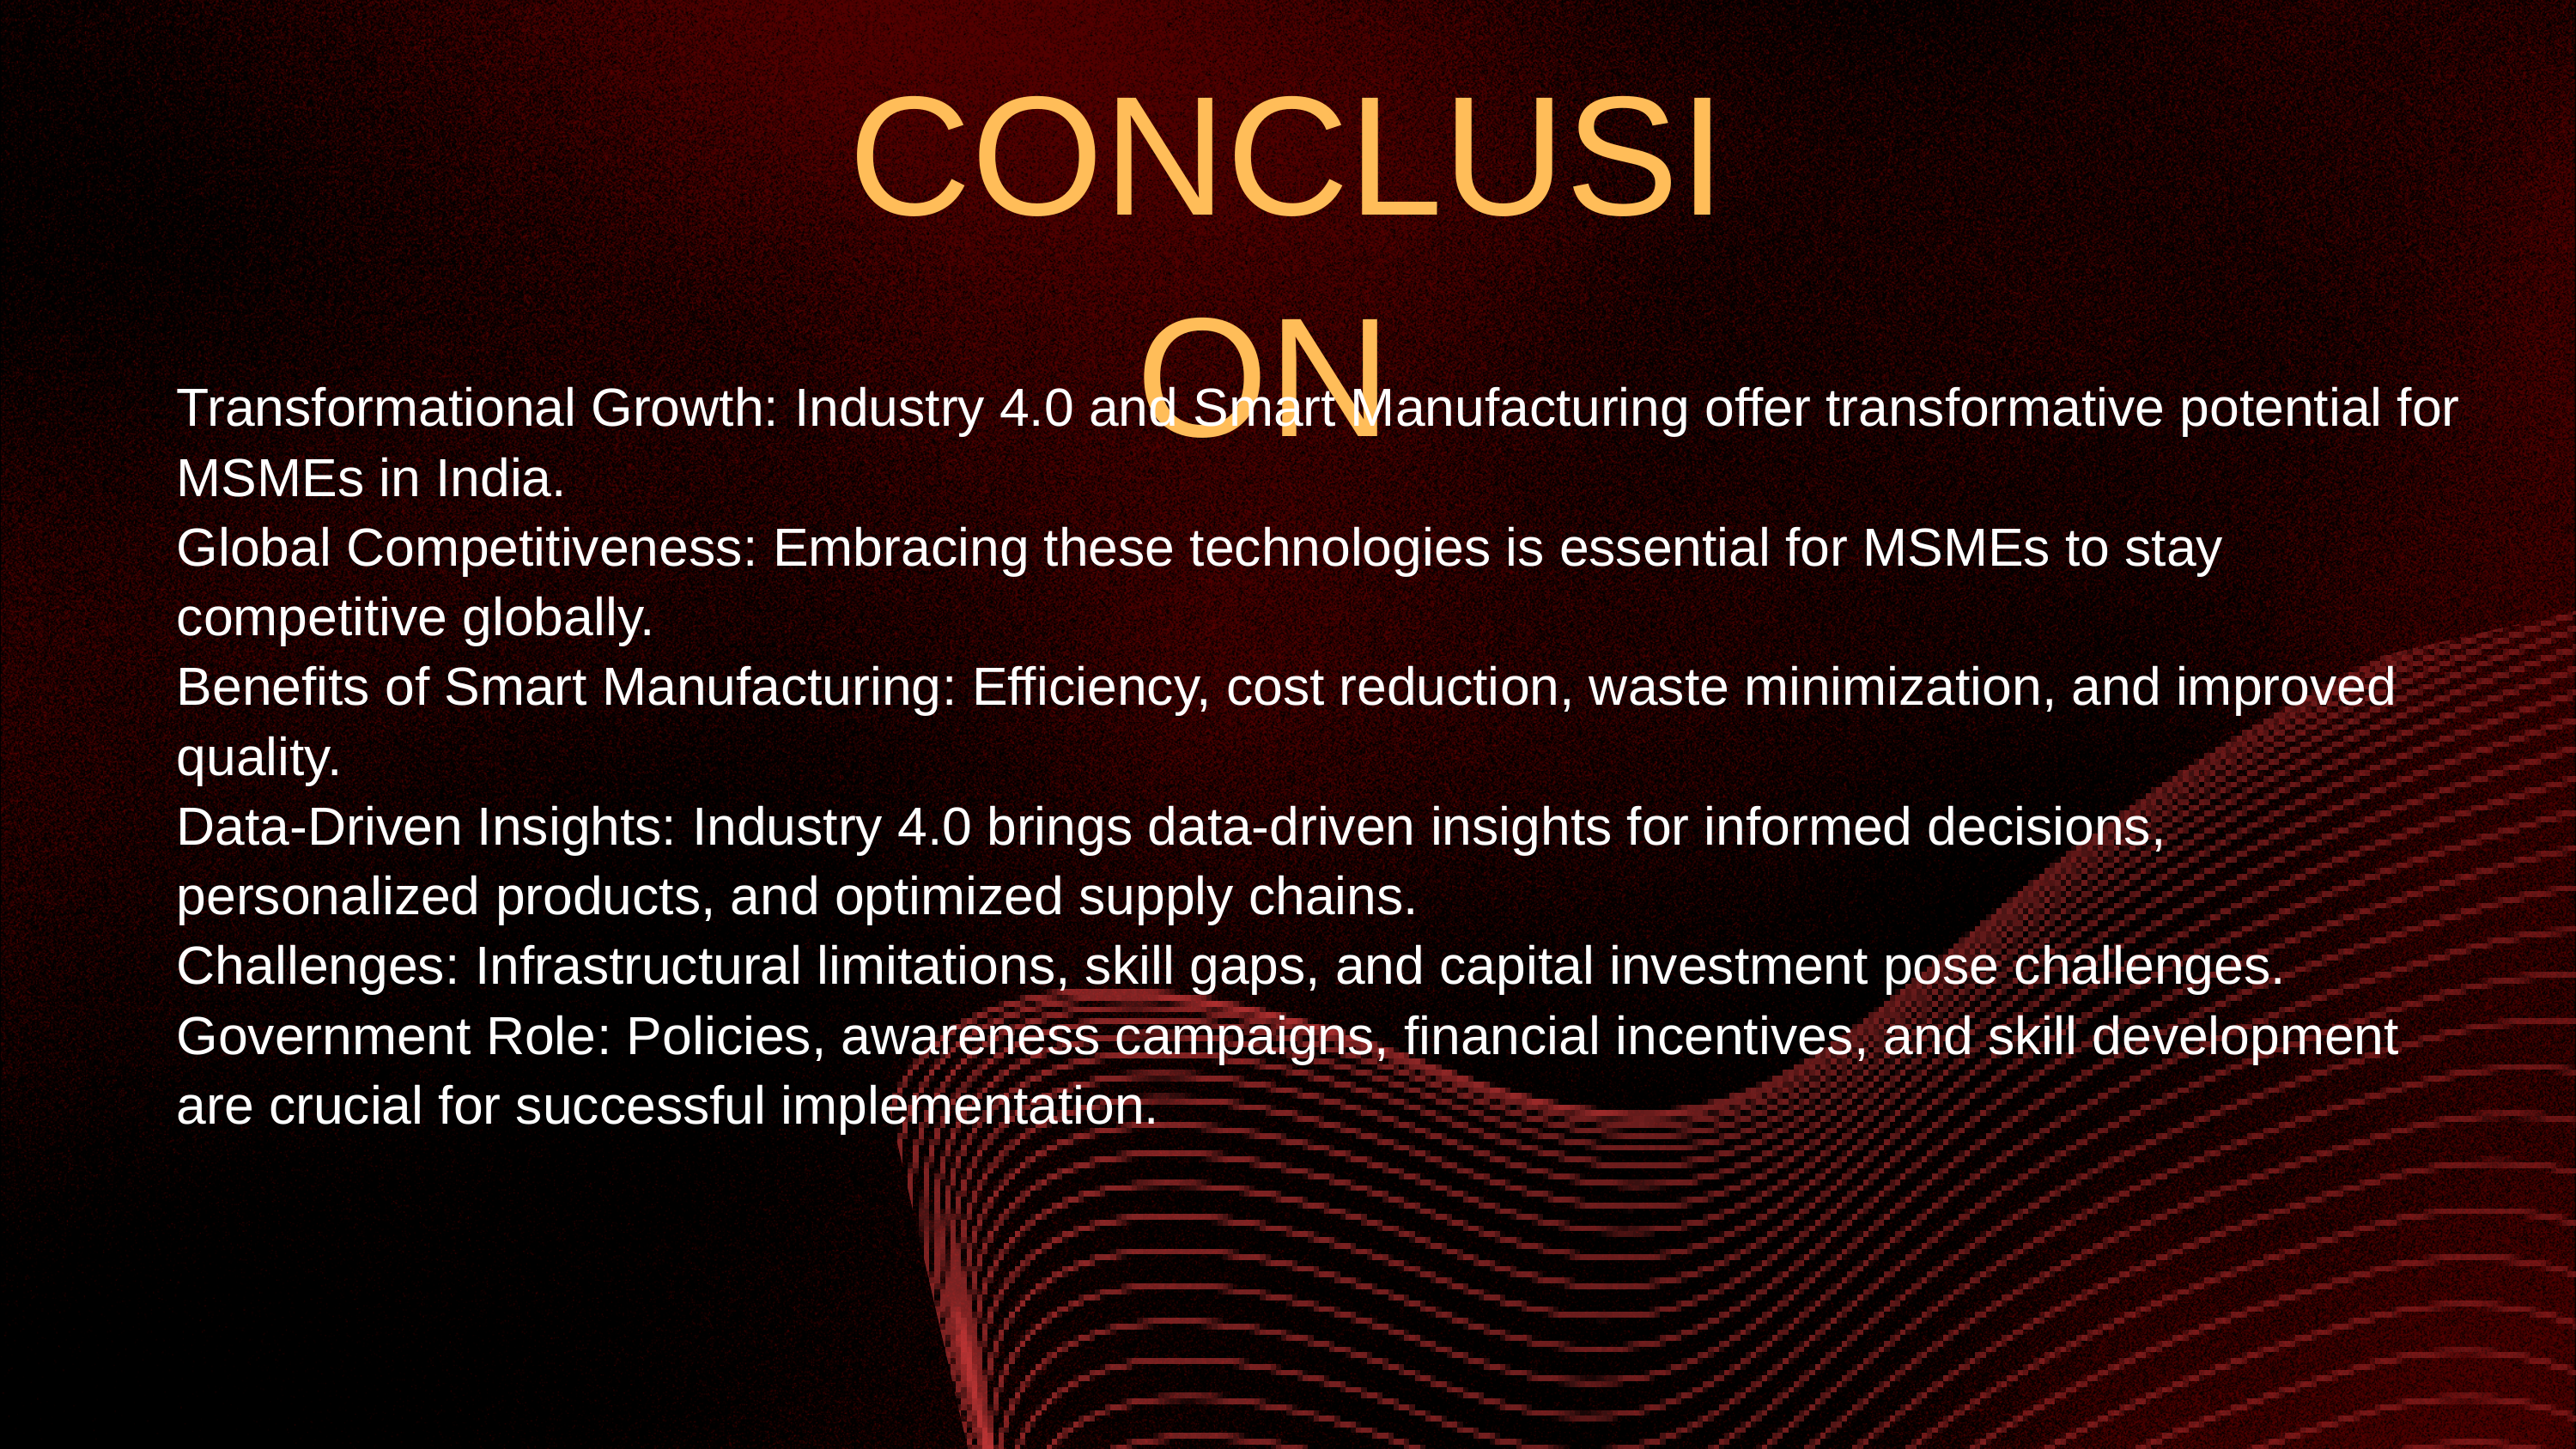

CONCLUSION

Transformational Growth: Industry 4.0 and Smart Manufacturing offer transformative potential for MSMEs in India.
Global Competitiveness: Embracing these technologies is essential for MSMEs to stay competitive globally.
Benefits of Smart Manufacturing: Efficiency, cost reduction, waste minimization, and improved quality.
Data-Driven Insights: Industry 4.0 brings data-driven insights for informed decisions, personalized products, and optimized supply chains.
Challenges: Infrastructural limitations, skill gaps, and capital investment pose challenges.
Government Role: Policies, awareness campaigns, financial incentives, and skill development are crucial for successful implementation.